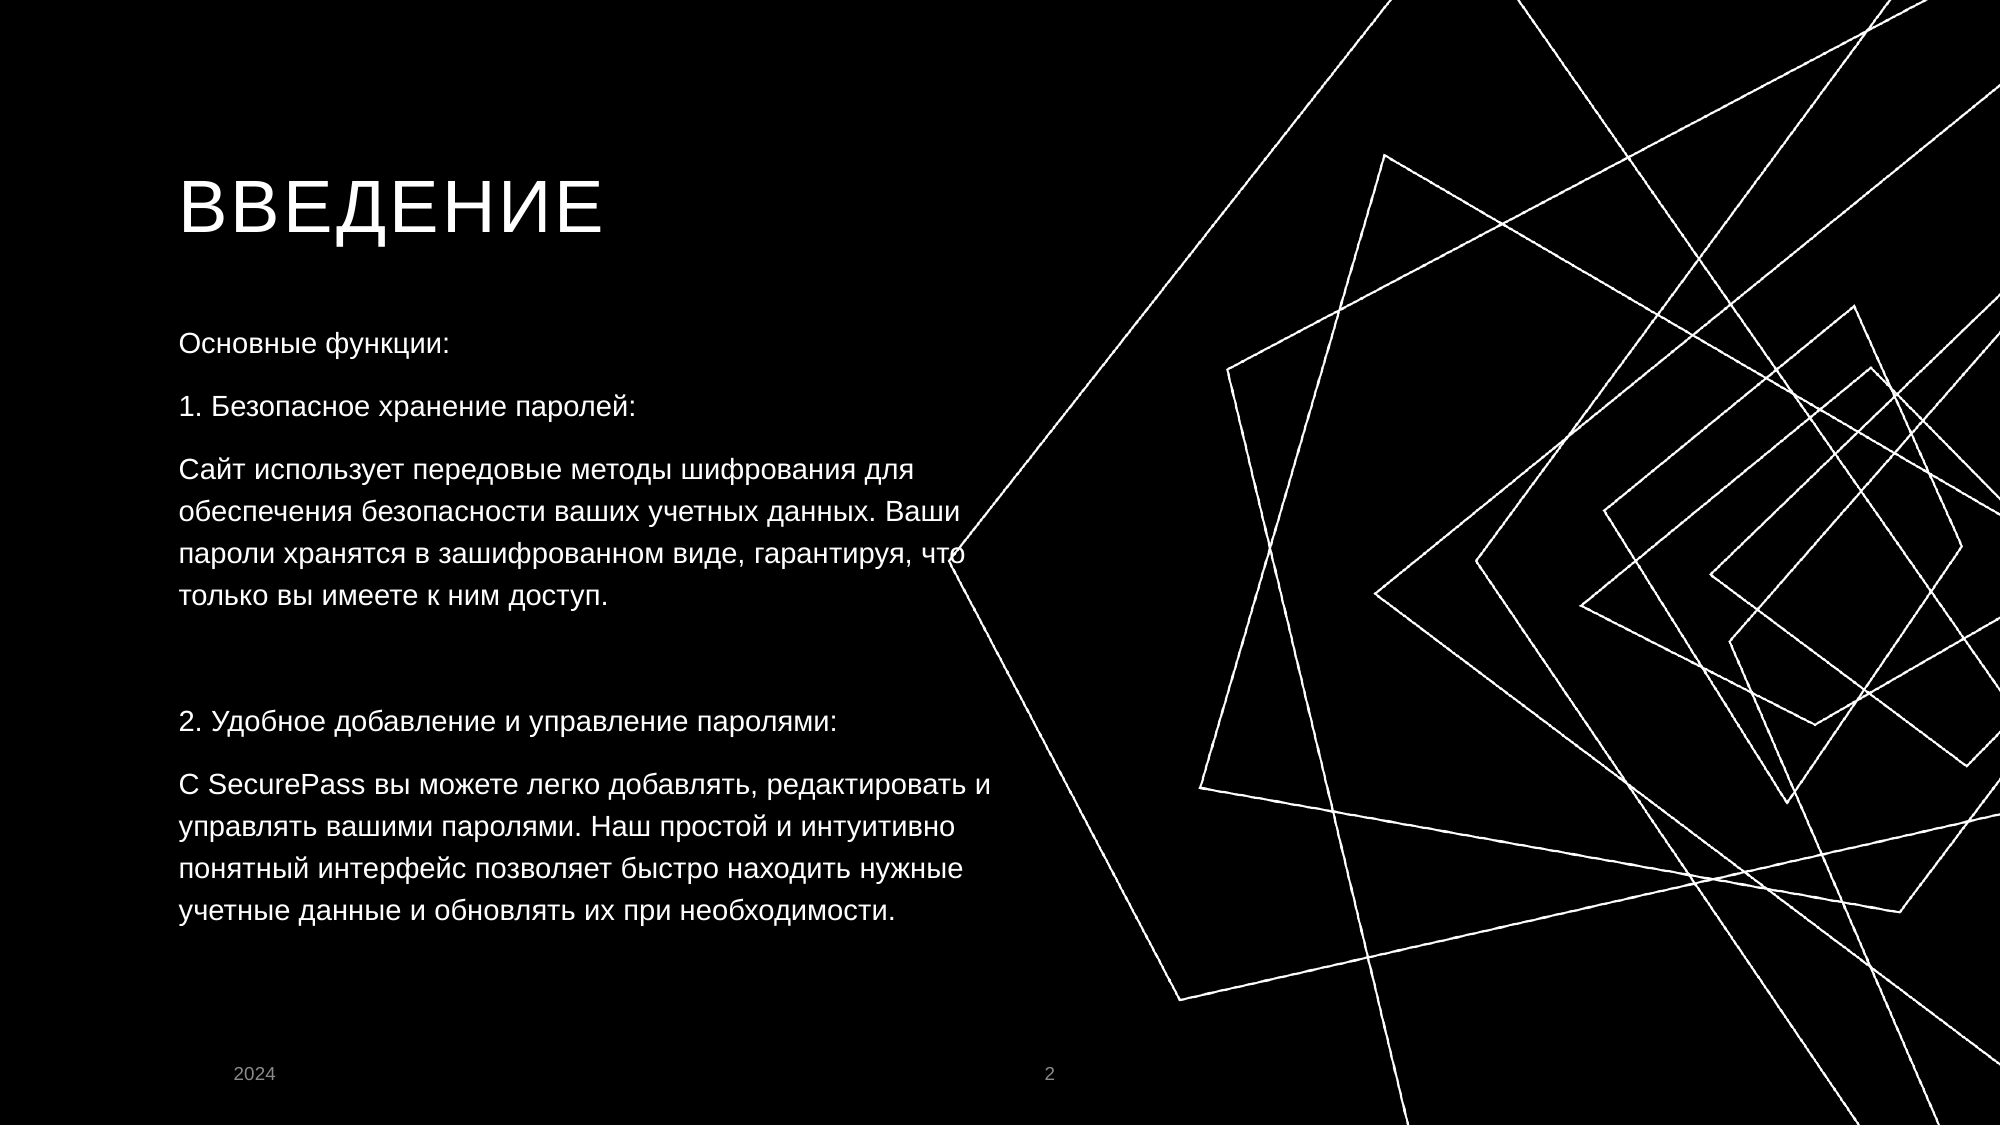

# Введение
Основные функции:
1. Безопасное хранение паролей:
Сайт использует передовые методы шифрования для обеспечения безопасности ваших учетных данных. Ваши пароли хранятся в зашифрованном виде, гарантируя, что только вы имеете к ним доступ.

2. Удобное добавление и управление паролями:
С SecurePass вы можете легко добавлять, редактировать и управлять вашими паролями. Наш простой и интуитивно понятный интерфейс позволяет быстро находить нужные учетные данные и обновлять их при необходимости.
2024
2